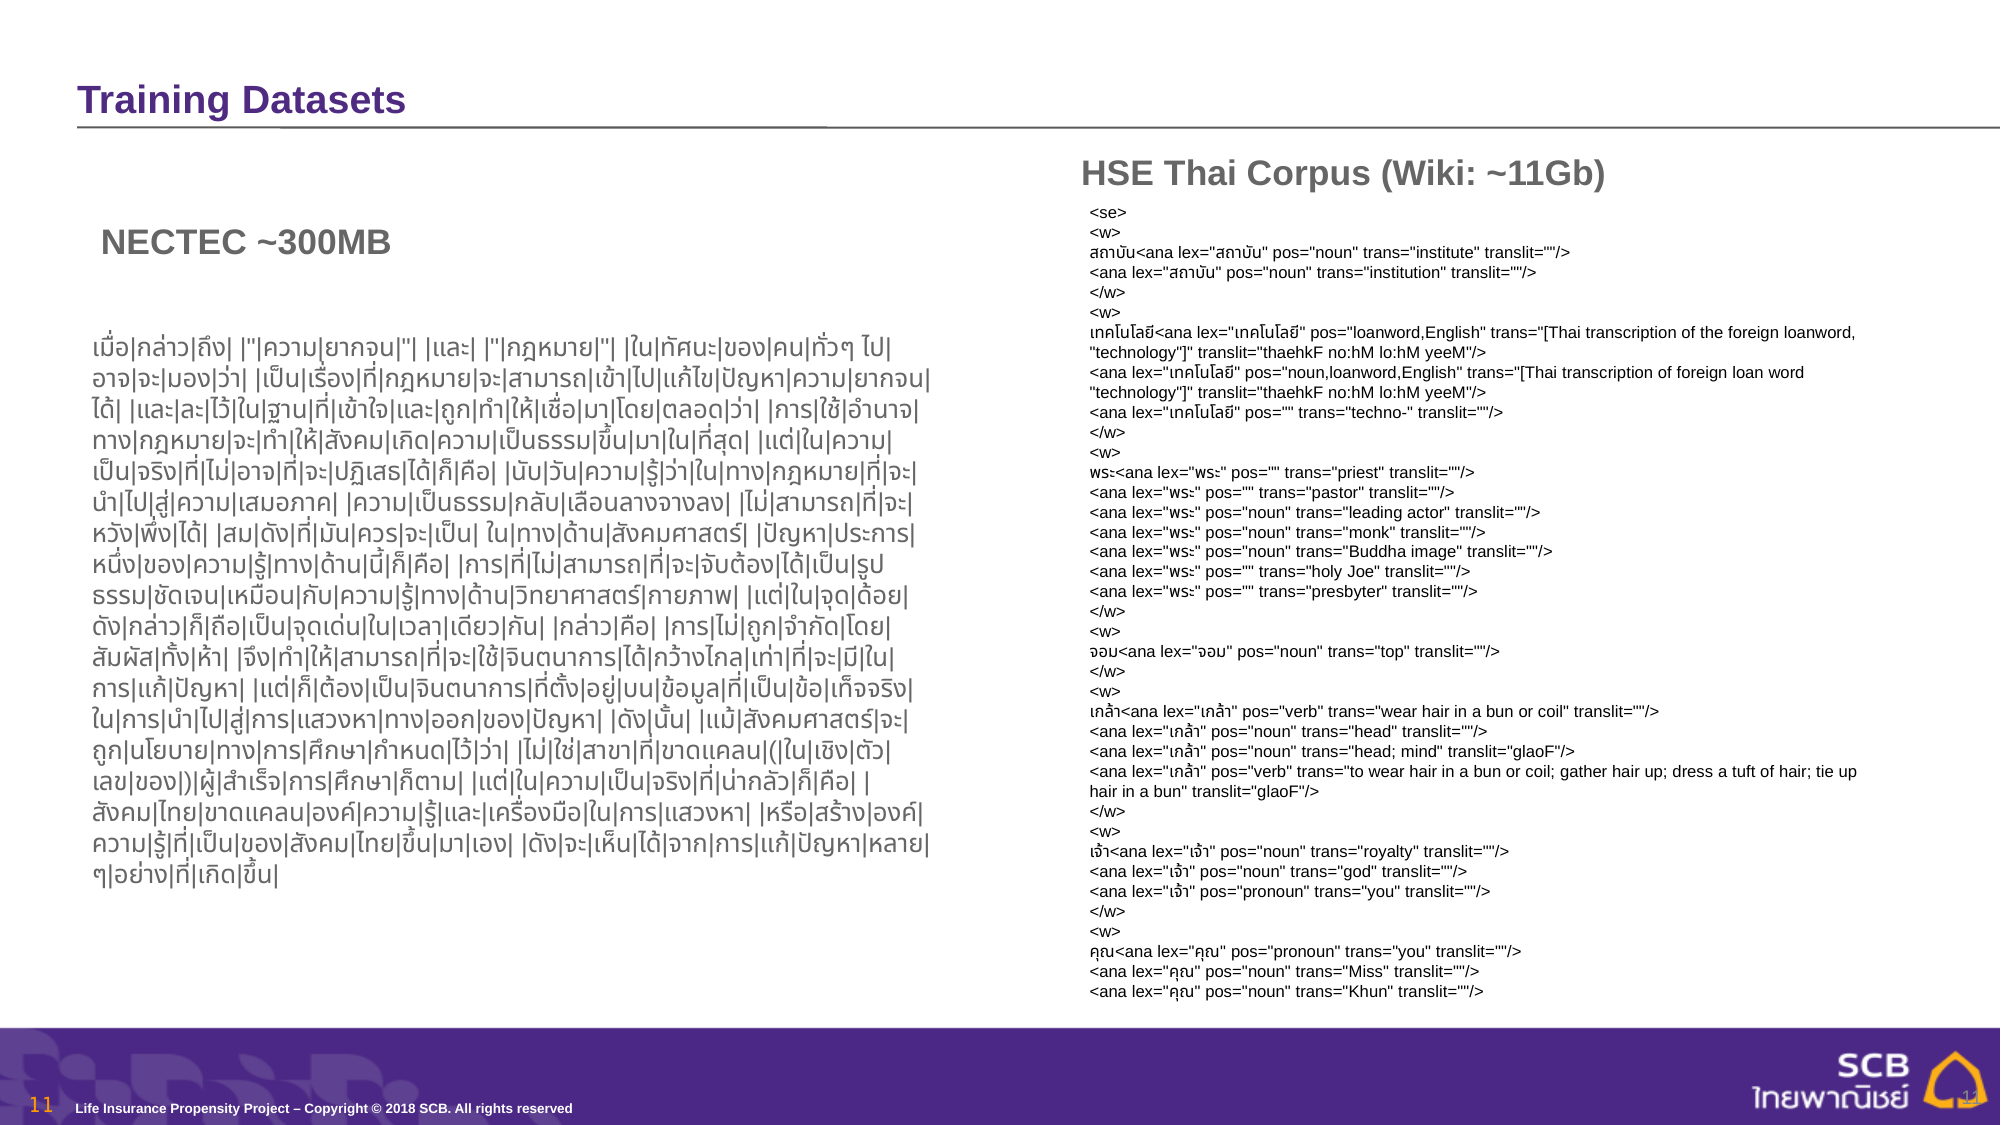

# Training Datasets
HSE Thai Corpus (Wiki: ~11Gb)
<se>
<w>
สถาบัน<ana lex="สถาบัน" pos="noun" trans="institute" translit=""/>
<ana lex="สถาบัน" pos="noun" trans="institution" translit=""/>
</w>
<w>
เทคโนโลยี<ana lex="เทคโนโลยี" pos="loanword,English" trans="[Thai transcription of the foreign loanword, "technology"]" translit="thaehkF no:hM lo:hM yeeM"/>
<ana lex="เทคโนโลยี" pos="noun,loanword,English" trans="[Thai transcription of foreign loan word "technology"]" translit="thaehkF no:hM lo:hM yeeM"/>
<ana lex="เทคโนโลยี" pos="" trans="techno-" translit=""/>
</w>
<w>
พระ<ana lex="พระ" pos="" trans="priest" translit=""/>
<ana lex="พระ" pos="" trans="pastor" translit=""/>
<ana lex="พระ" pos="noun" trans="leading actor" translit=""/>
<ana lex="พระ" pos="noun" trans="monk" translit=""/>
<ana lex="พระ" pos="noun" trans="Buddha image" translit=""/>
<ana lex="พระ" pos="" trans="holy Joe" translit=""/>
<ana lex="พระ" pos="" trans="presbyter" translit=""/>
</w>
<w>
จอม<ana lex="จอม" pos="noun" trans="top" translit=""/>
</w>
<w>
เกล้า<ana lex="เกล้า" pos="verb" trans="wear hair in a bun or coil" translit=""/>
<ana lex="เกล้า" pos="noun" trans="head" translit=""/>
<ana lex="เกล้า" pos="noun" trans="head; mind" translit="glaoF"/>
<ana lex="เกล้า" pos="verb" trans="to wear hair in a bun or coil; gather hair up; dress a tuft of hair; tie up hair in a bun" translit="glaoF"/>
</w>
<w>
เจ้า<ana lex="เจ้า" pos="noun" trans="royalty" translit=""/>
<ana lex="เจ้า" pos="noun" trans="god" translit=""/>
<ana lex="เจ้า" pos="pronoun" trans="you" translit=""/>
</w>
<w>
คุณ<ana lex="คุณ" pos="pronoun" trans="you" translit=""/>
<ana lex="คุณ" pos="noun" trans="Miss" translit=""/>
<ana lex="คุณ" pos="noun" trans="Khun" translit=""/>

NECTEC ~300MB
เมื่อ|กล่าว|ถึง| |"|ความ|ยากจน|"| |และ| |"|กฎหมาย|"| |ใน|ทัศนะ|ของ|คน|ทั่วๆ ไป|อาจ|จะ|มอง|ว่า| |เป็น|เรื่อง|ที่|กฎหมาย|จะ|สามารถ|เข้า|ไป|แก้ไข|ปัญหา|ความ|ยากจน|ได้| |และ|ละ|ไว้|ใน|ฐาน|ที่|เข้าใจ|และ|ถูก|ทำ|ให้|เชื่อ|มา|โดย|ตลอด|ว่า| |การ|ใช้|อำนาจ|ทาง|กฎหมาย|จะ|ทำ|ให้|สังคม|เกิด|ความ|เป็นธรรม|ขึ้น|มา|ใน|ที่สุด| |แต่|ใน|ความ|เป็น|จริง|ที่|ไม่|อาจ|ที่|จะ|ปฏิเสธ|ได้|ก็|คือ| |นับ|วัน|ความ|รู้|ว่า|ใน|ทาง|กฎหมาย|ที่|จะ|นำ|ไป|สู่|ความ|เสมอภาค| |ความ|เป็นธรรม|กลับ|เลือนลางจางลง| |ไม่|สามารถ|ที่|จะ|หวัง|พึ่ง|ได้| |สม|ดัง|ที่|มัน|ควร|จะ|เป็น| ใน|ทาง|ด้าน|สังคมศาสตร์| |ปัญหา|ประการ|หนึ่ง|ของ|ความ|รู้|ทาง|ด้าน|นี้|ก็|คือ| |การ|ที่|ไม่|สามารถ|ที่|จะ|จับต้อง|ได้|เป็น|รูปธรรม|ชัดเจน|เหมือน|กับ|ความ|รู้|ทาง|ด้าน|วิทยาศาสตร์|กายภาพ| |แต่|ใน|จุด|ด้อย|ดัง|กล่าว|ก็|ถือ|เป็น|จุดเด่น|ใน|เวลา|เดียว|กัน| |กล่าว|คือ| |การ|ไม่|ถูก|จำกัด|โดย|สัมผัส|ทั้ง|ห้า| |จึง|ทำ|ให้|สามารถ|ที่|จะ|ใช้|จินตนาการ|ได้|กว้างไกล|เท่า|ที่|จะ|มี|ใน|การ|แก้|ปัญหา| |แต่|ก็|ต้อง|เป็น|จินตนาการ|ที่ตั้ง|อยู่|บน|ข้อมูล|ที่|เป็น|ข้อ|เท็จจริง|ใน|การ|นำ|ไป|สู่|การ|แสวงหา|ทาง|ออก|ของ|ปัญหา| |ดัง|นั้น| |แม้|สังคมศาสตร์|จะ|ถูก|นโยบาย|ทาง|การ|ศึกษา|กำหนด|ไว้|ว่า| |ไม่|ใช่|สาขา|ที่|ขาดแคลน|(|ใน|เชิง|ตัว|เลข|ของ|)|ผู้|สำเร็จ|การ|ศึกษา|ก็ตาม| |แต่|ใน|ความ|เป็น|จริง|ที่|น่ากลัว|ก็|คือ| |สังคม|ไทย|ขาดแคลน|องค์|ความ|รู้|และ|เครื่องมือ|ใน|การ|แสวงหา| |หรือ|สร้าง|องค์|ความ|รู้|ที่|เป็น|ของ|สังคม|ไทย|ขึ้น|มา|เอง| |ดัง|จะ|เห็น|ได้|จาก|การ|แก้|ปัญหา|หลาย|ๆ|อย่าง|ที่|เกิด|ขึ้น|